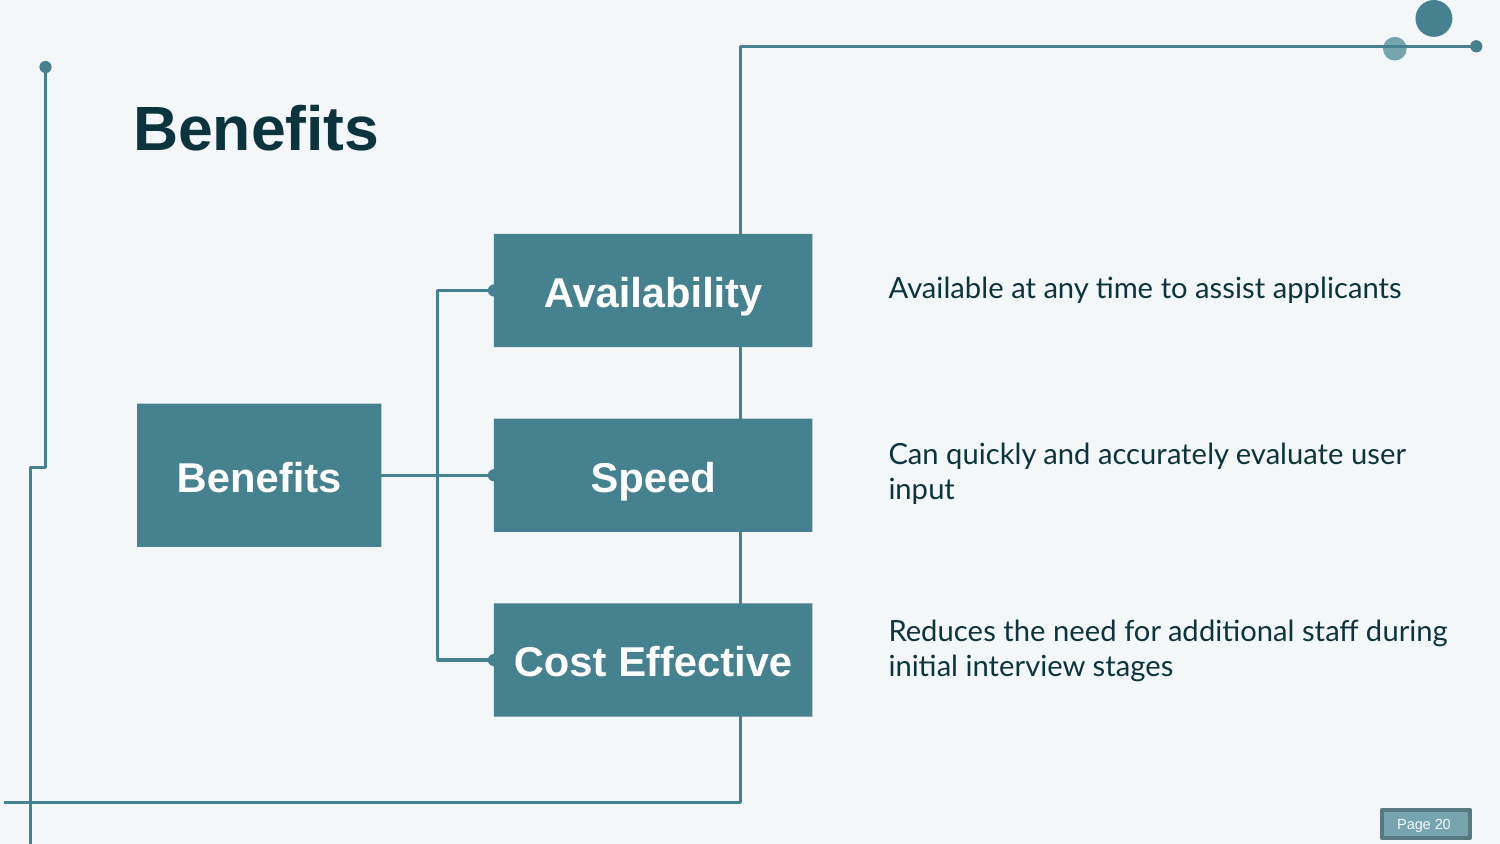

# Benefits
Availability
Available at any time to assist applicants
Benefits
Speed
Can quickly and accurately evaluate user input
Cost Effective
Reduces the need for additional staff during initial interview stages
Page 20